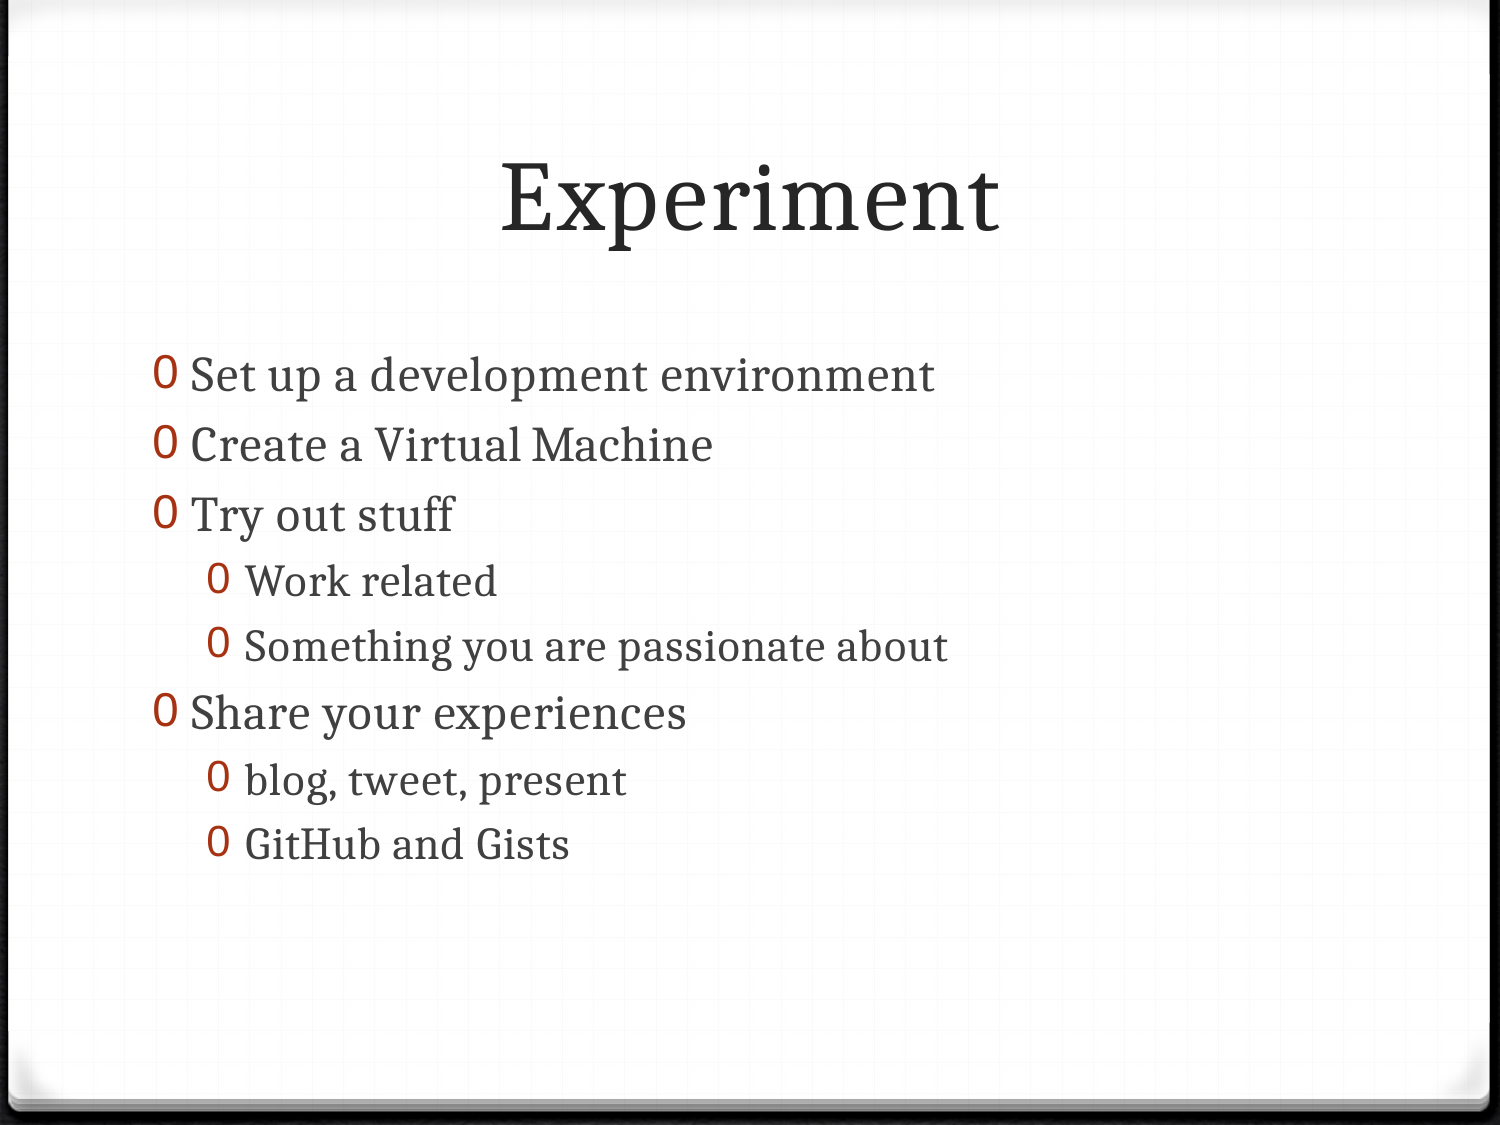

# Experiment
Set up a development environment
Create a Virtual Machine
Try out stuff
Work related
Something you are passionate about
Share your experiences
blog, tweet, present
GitHub and Gists